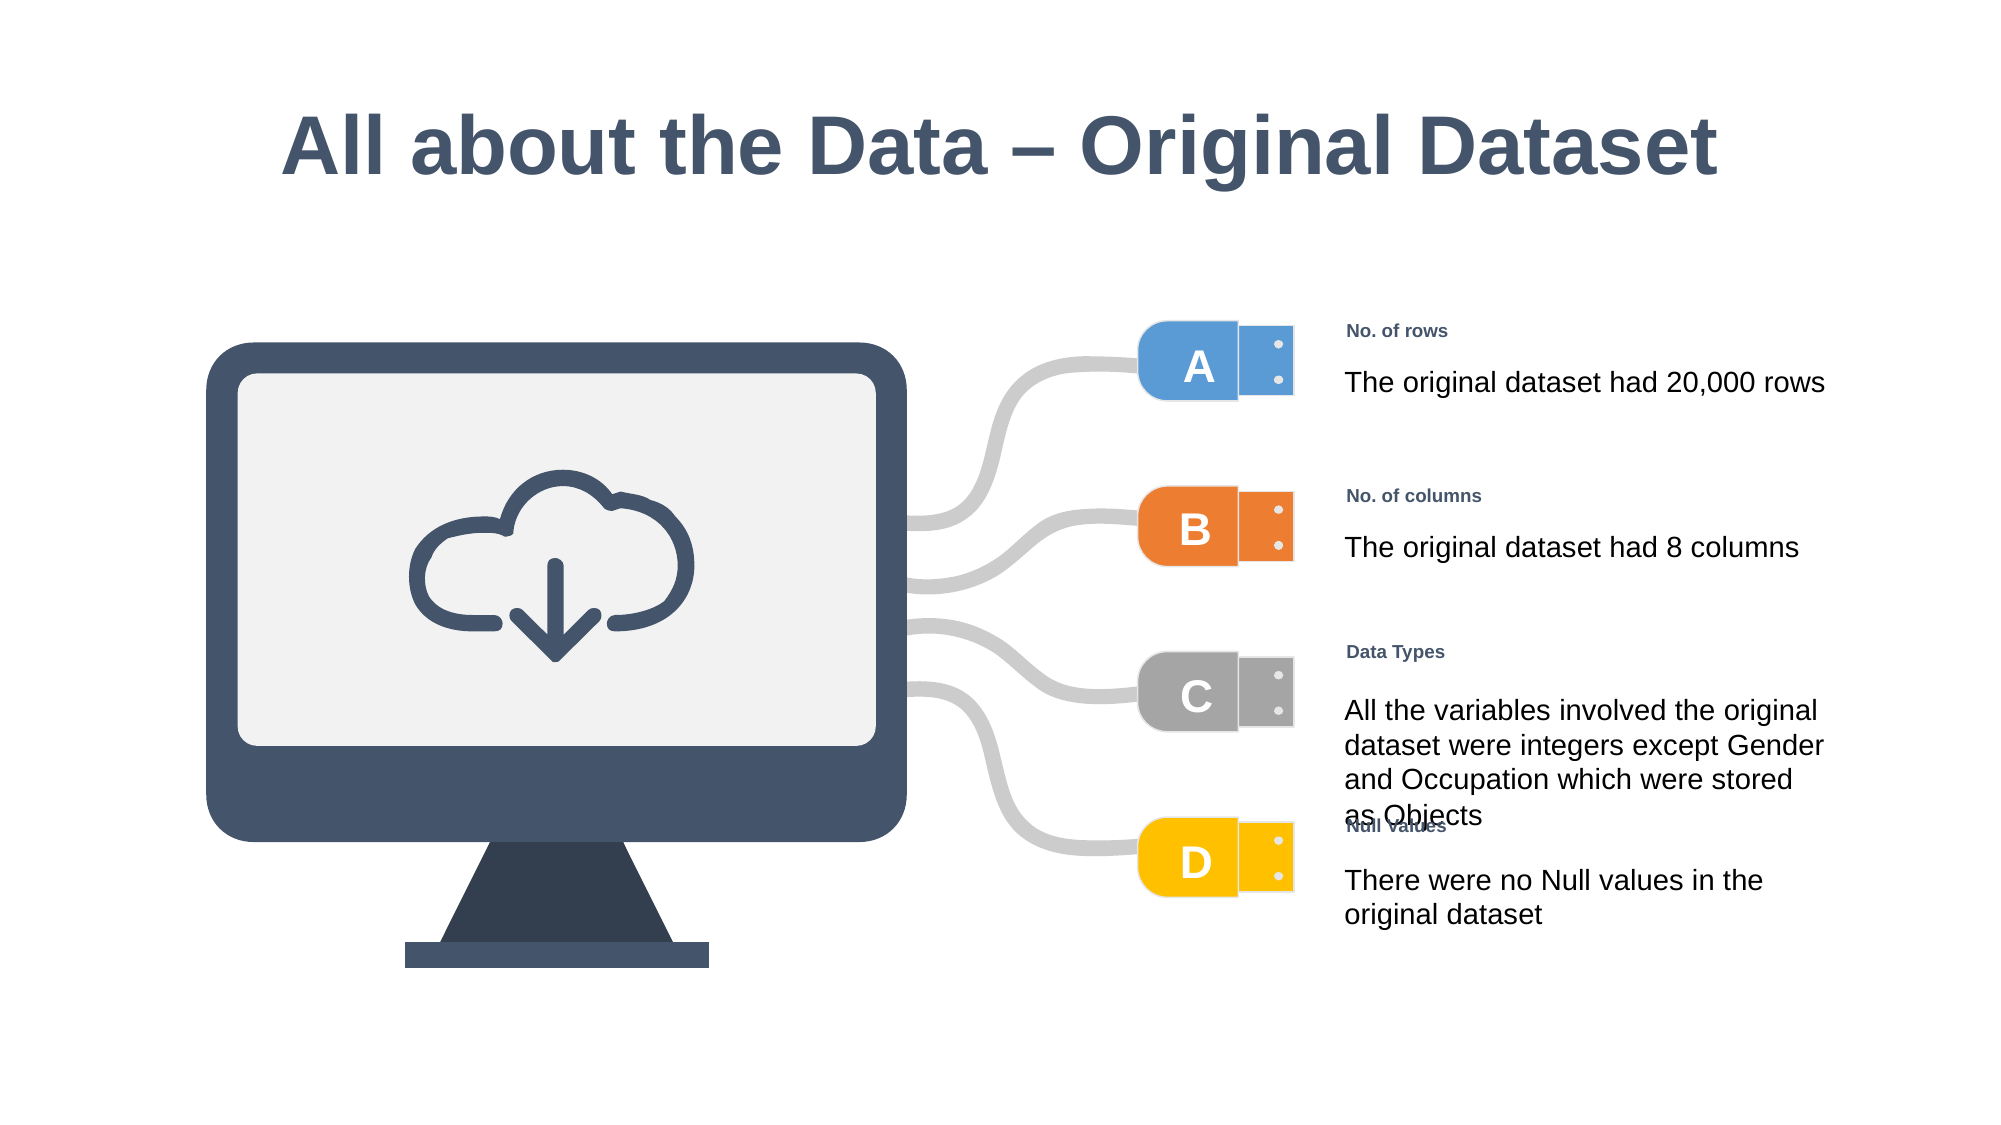

All about the Data – Original Dataset
No. of rows

A

The original dataset had 20,000 rows

No. of columns

B

The original dataset had 8 columns

Data Types

C

All the variables involved the original dataset were integers except Gender and Occupation which were stored as Objects

Null Values

D

There were no Null values in the original dataset